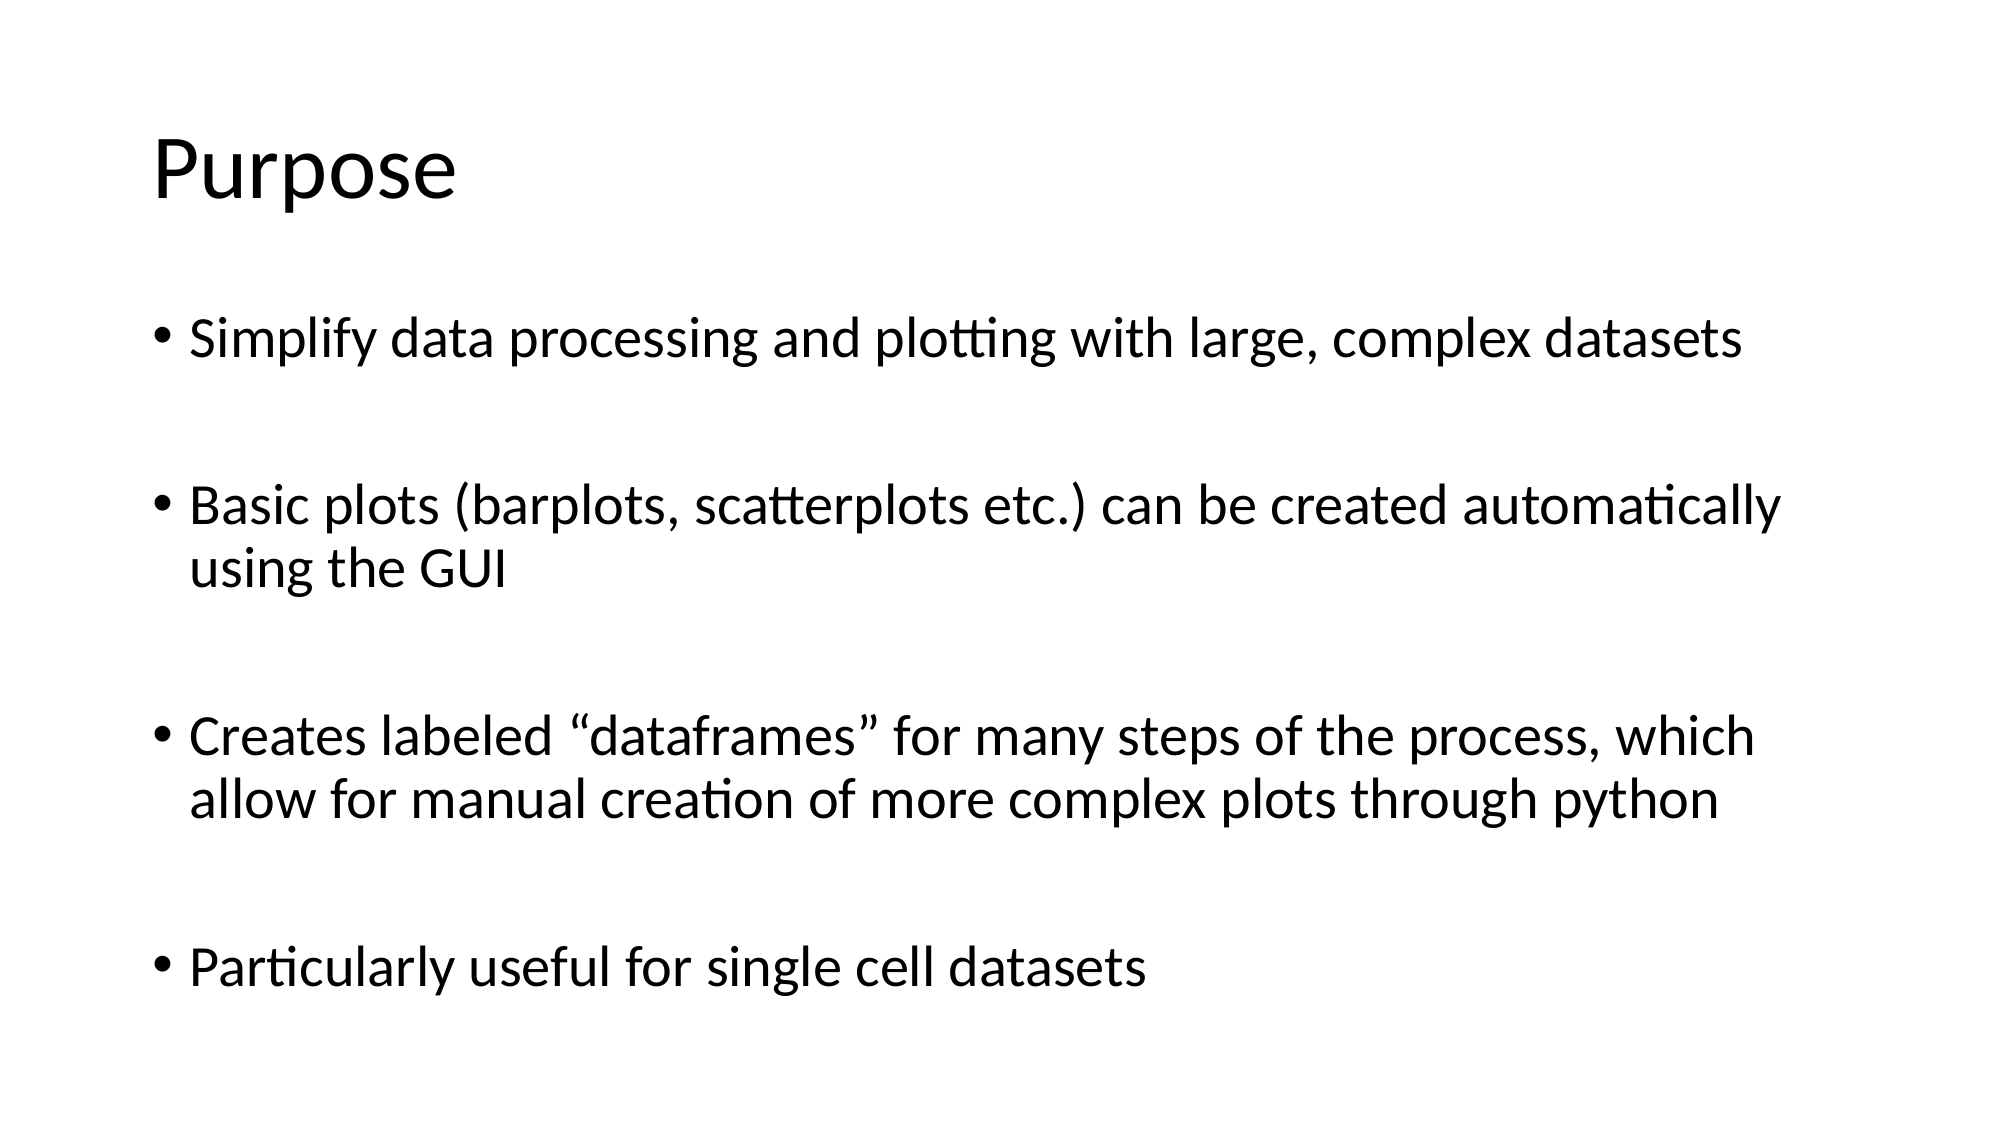

# Purpose
Simplify data processing and plotting with large, complex datasets

Basic plots (barplots, scatterplots etc.) can be created automatically using the GUI

Creates labeled “dataframes” for many steps of the process, which allow for manual creation of more complex plots through python

Particularly useful for single cell datasets